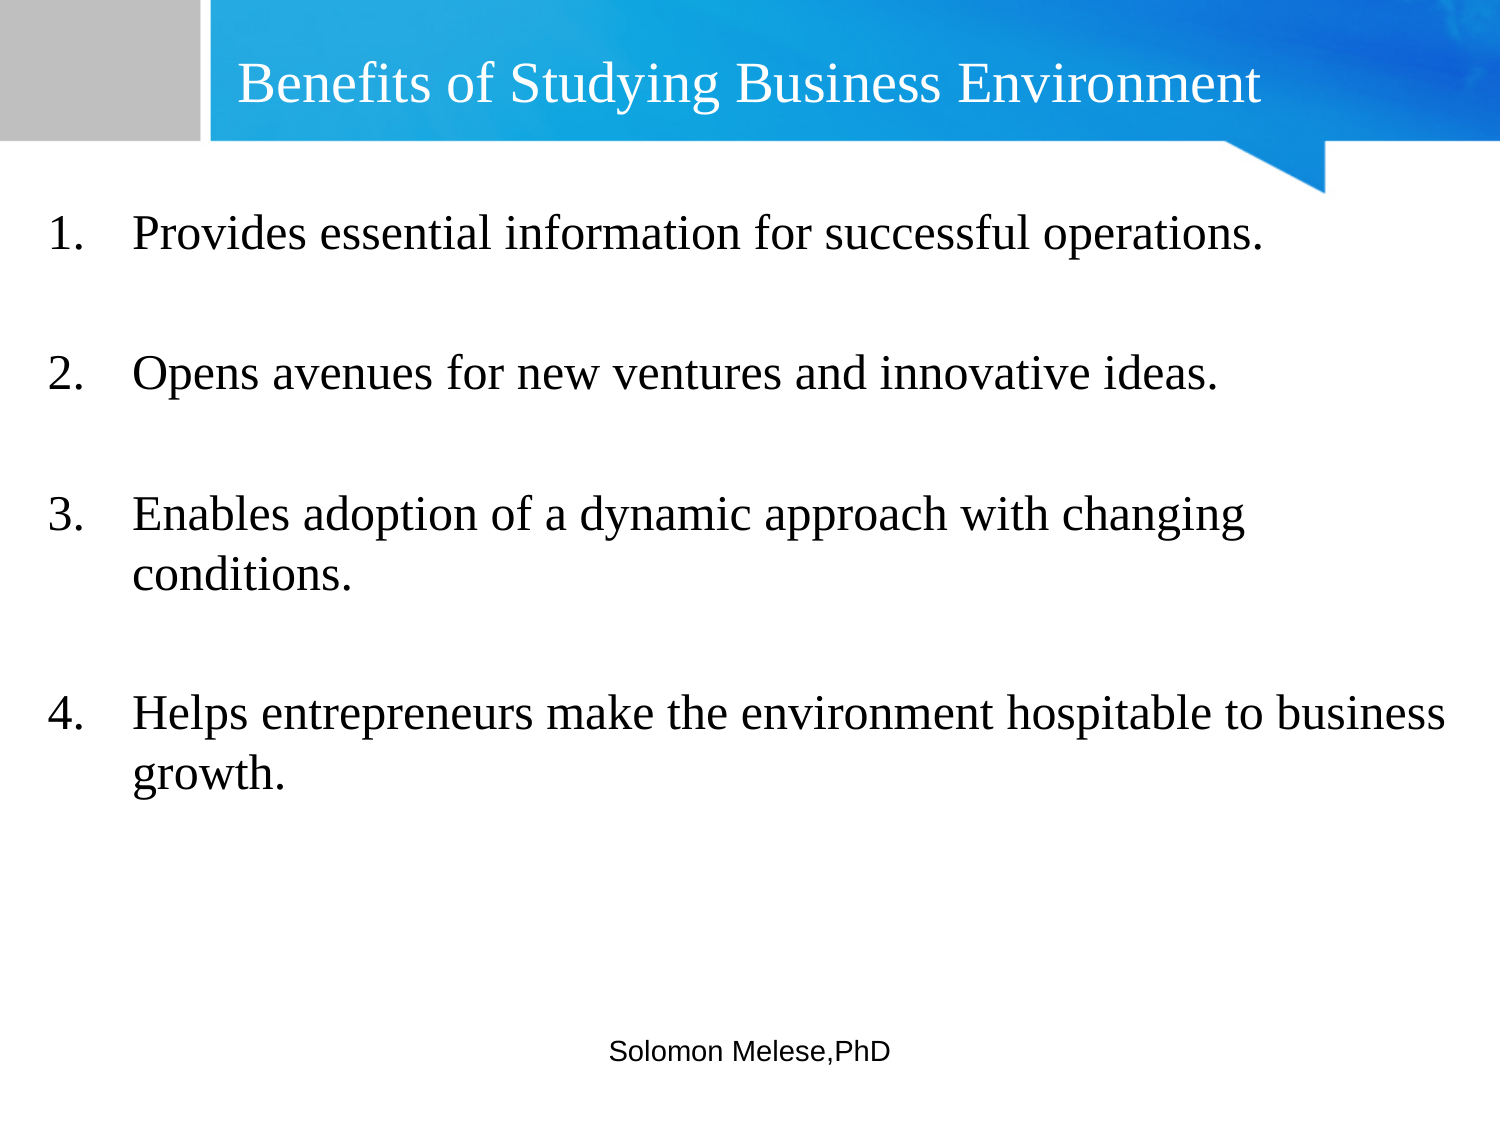

# Benefits of Studying Business Environment
Provides essential information for successful operations.

Opens avenues for new ventures and innovative ideas.

Enables adoption of a dynamic approach with changing conditions.

Helps entrepreneurs make the environment hospitable to business growth.
Solomon Melese,PhD
27